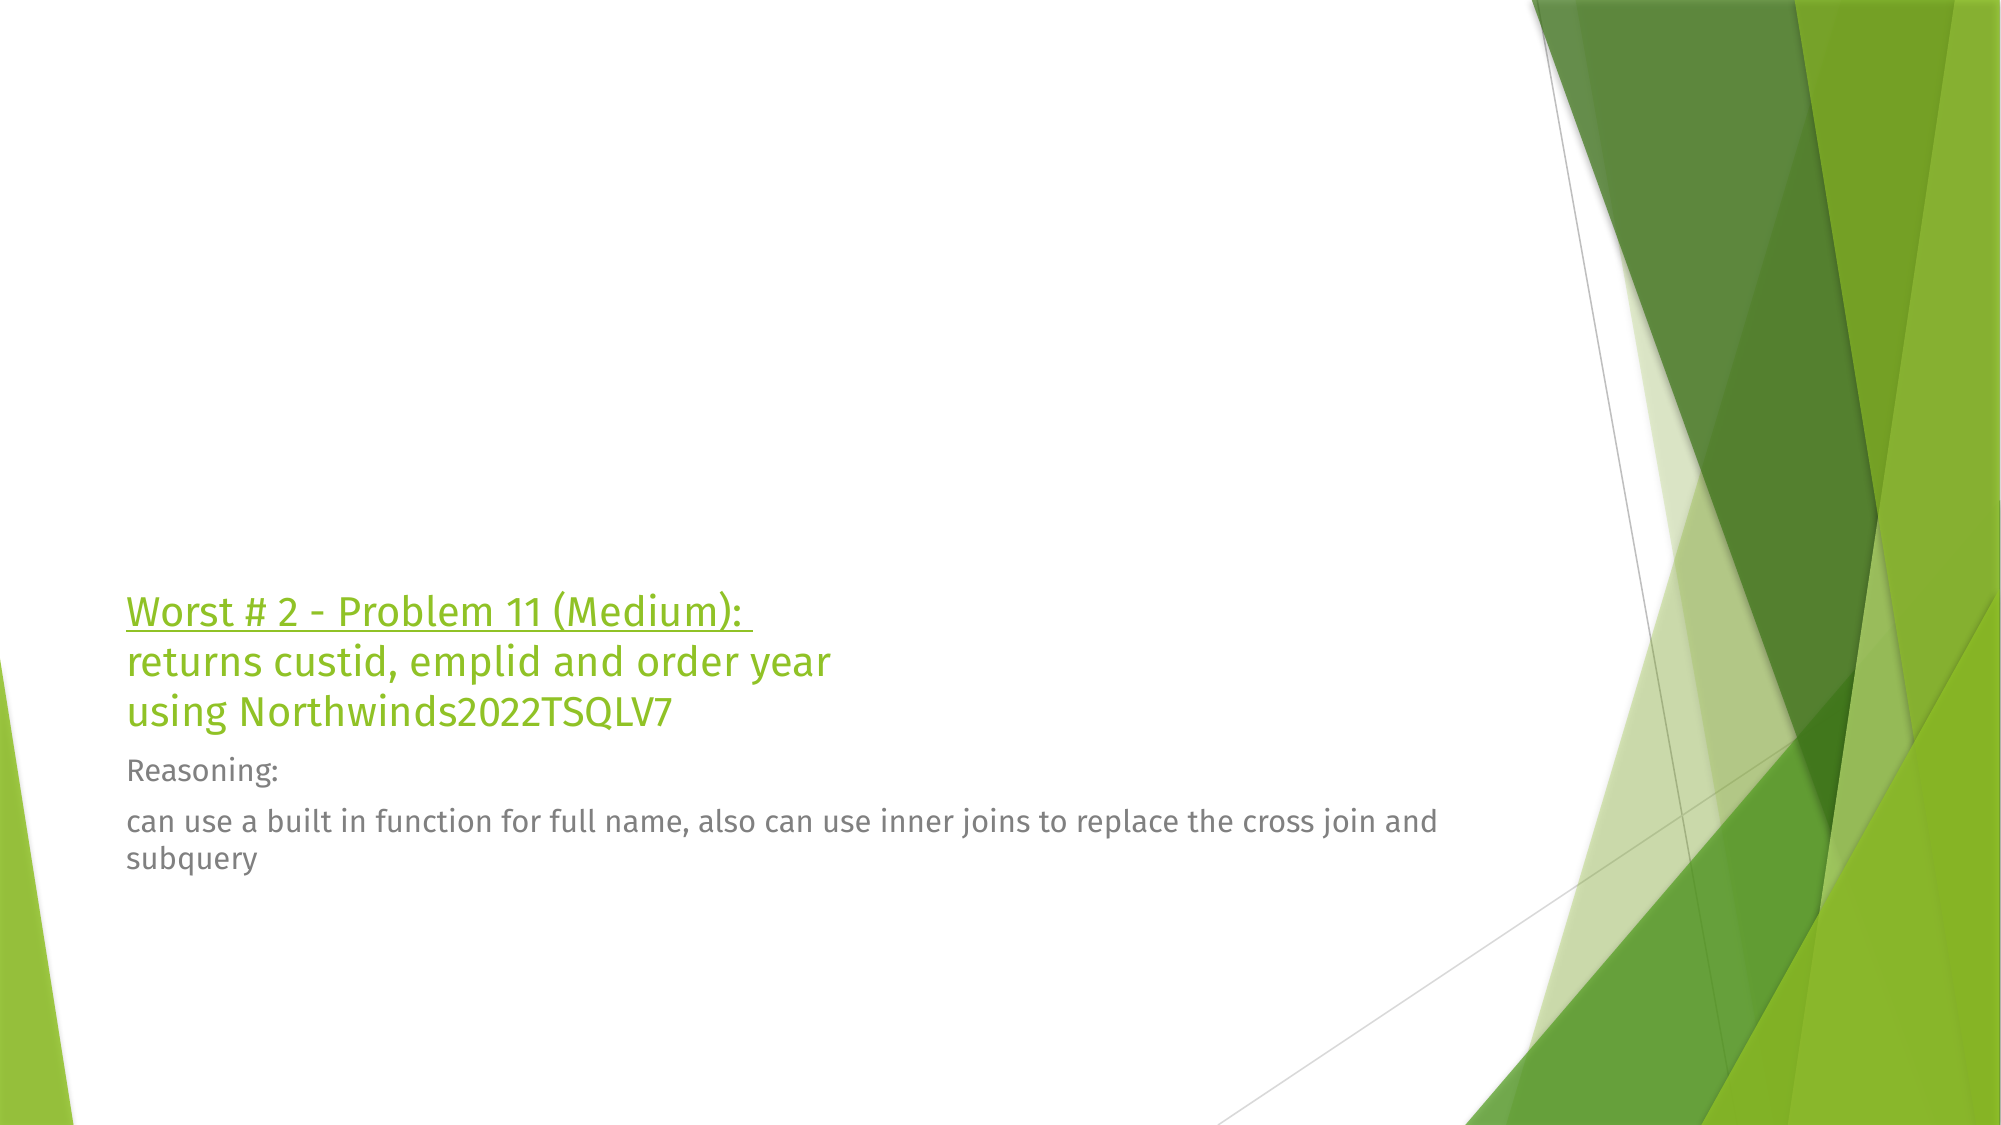

# Worst # 2 - Problem 11 (Medium): returns custid, emplid and order year
using Northwinds2022TSQLV7
Reasoning:
can use a built in function for full name, also can use inner joins to replace the cross join and subquery